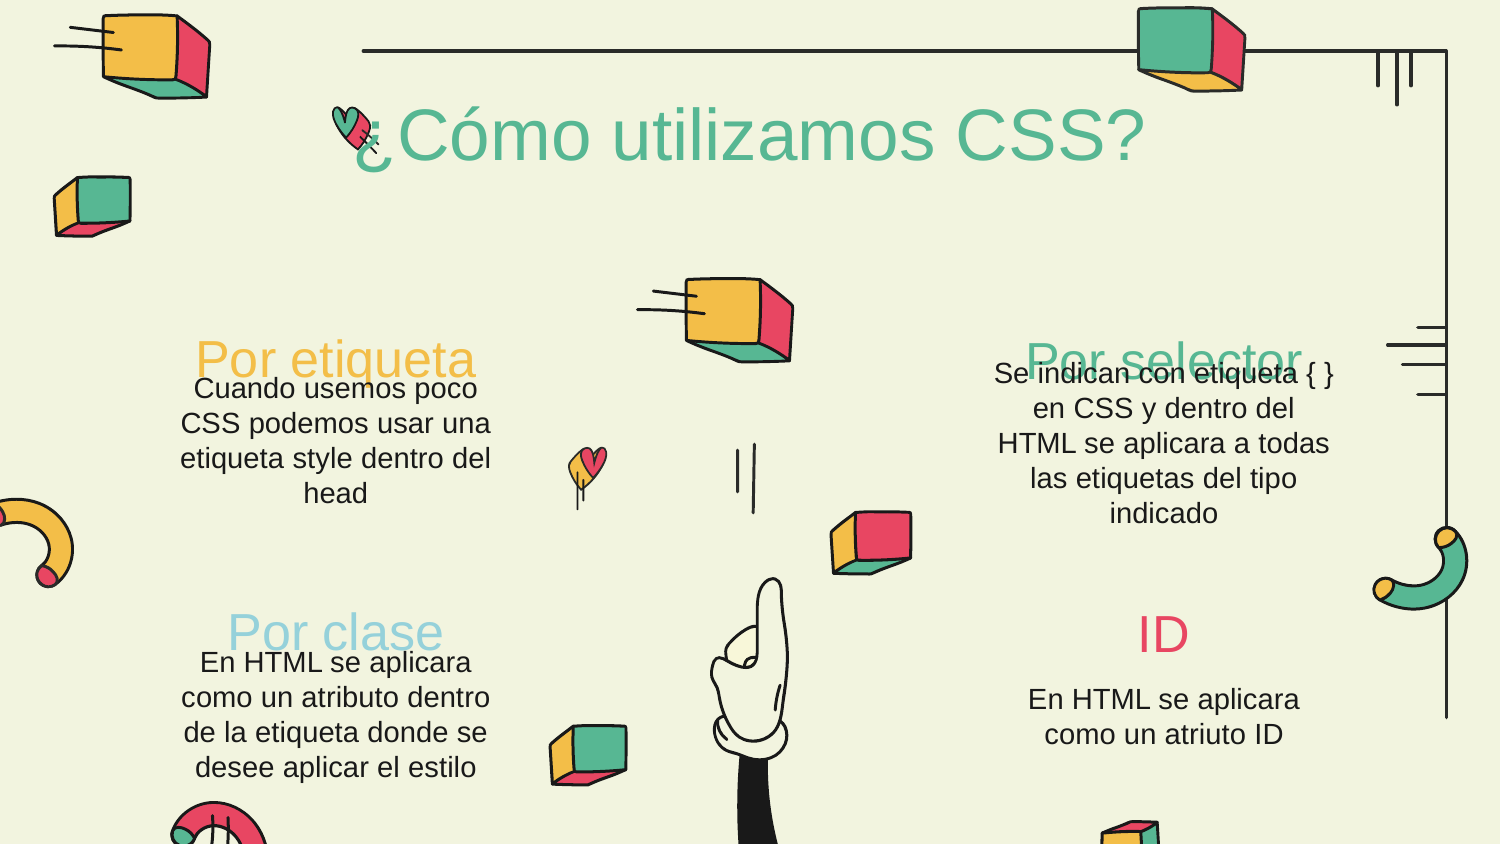

# ¿Cómo utilizamos CSS?

Por etiqueta
Por selector
Cuando usemos poco CSS podemos usar una etiqueta style dentro del head
Se indican con etiqueta { } en CSS y dentro del HTML se aplicara a todas las etiquetas del tipo indicado

Por clase
ID
En HTML se aplicara como un atributo dentro de la etiqueta donde se desee aplicar el estilo
En HTML se aplicara como un atriuto ID